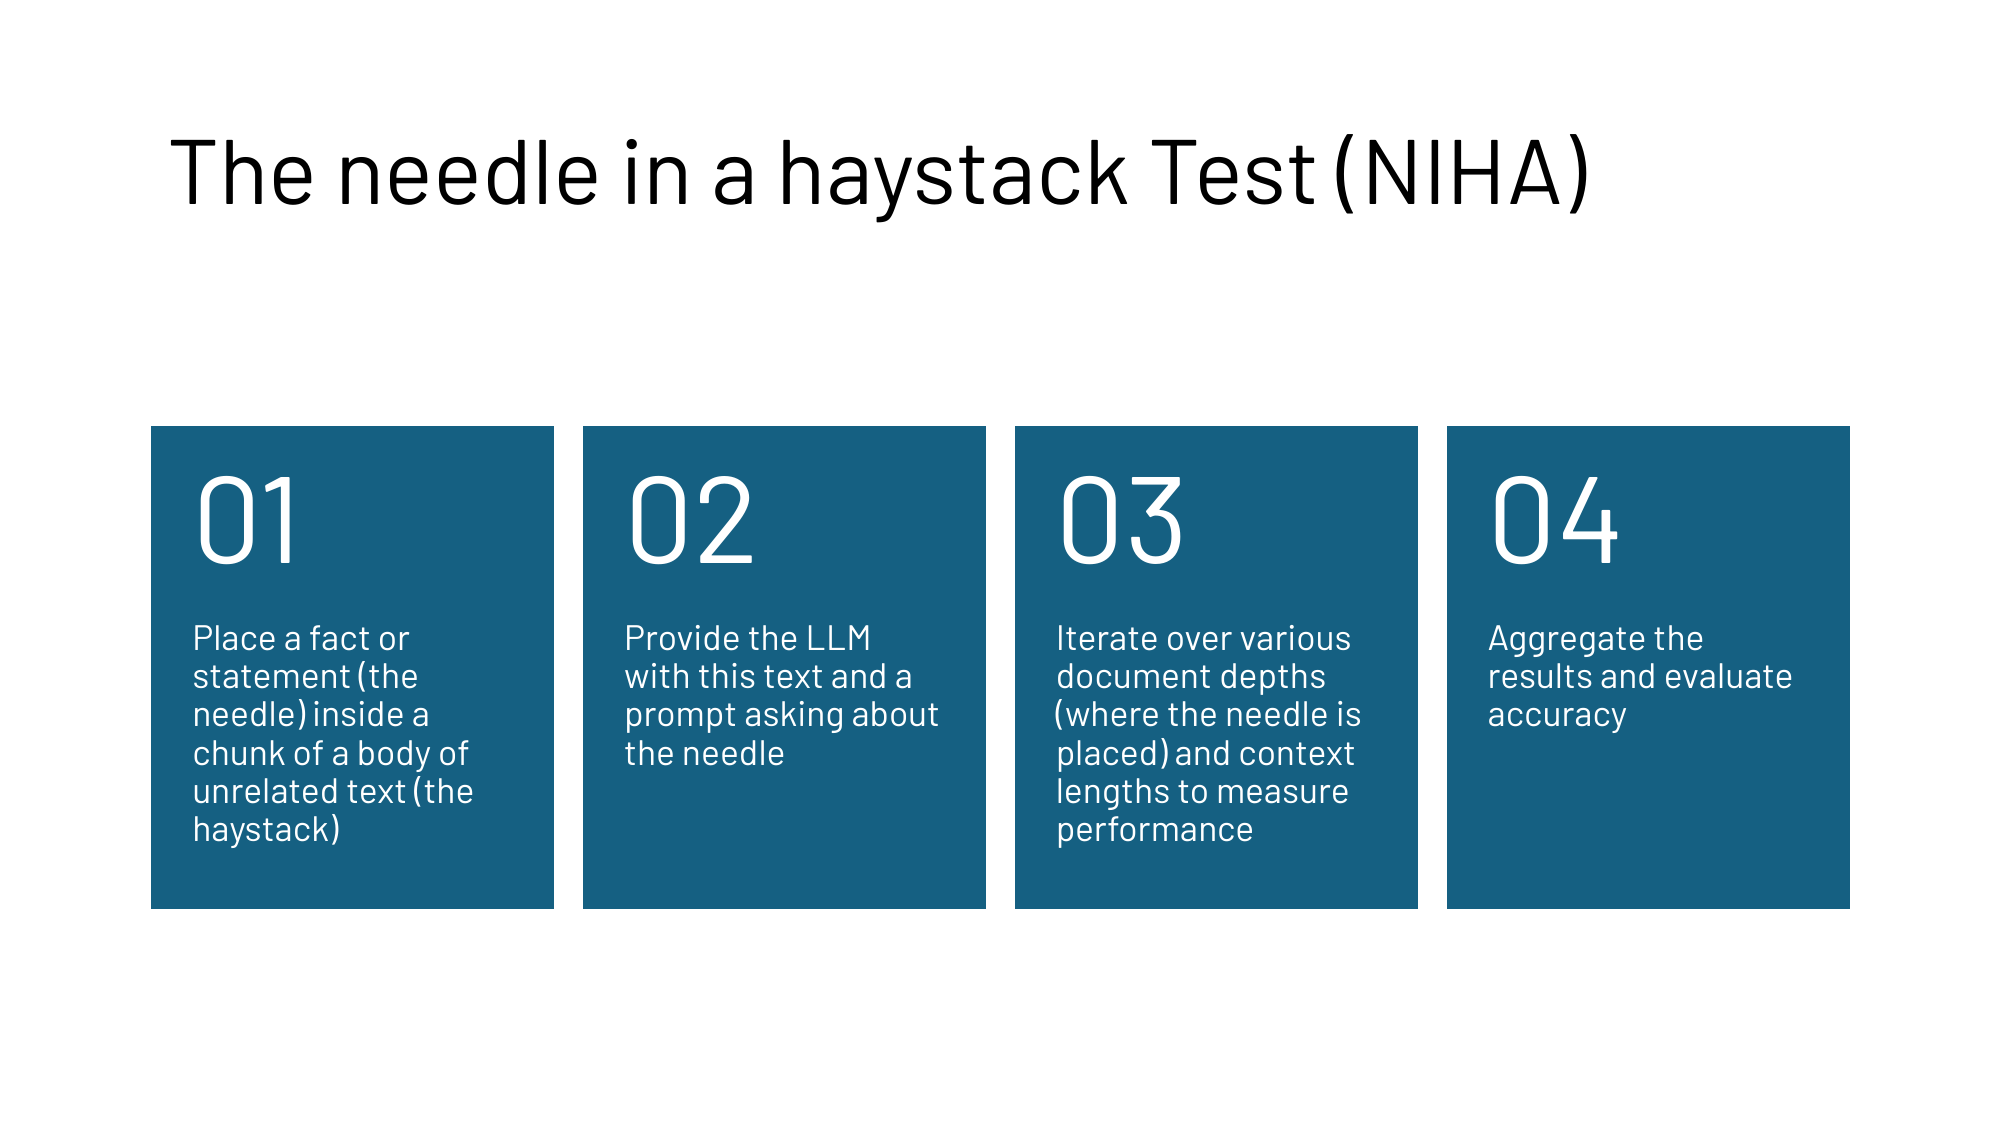

# The needle in a haystack Test (NIHA)
Place a fact or statement (the needle) inside a chunk of a body of unrelated text (the haystack)
01
Provide the LLM with this text and a prompt asking about the needle
02
Iterate over various document depths (where the needle is placed) and context lengths to measure performance
03
Aggregate the results and evaluate accuracy
04
45